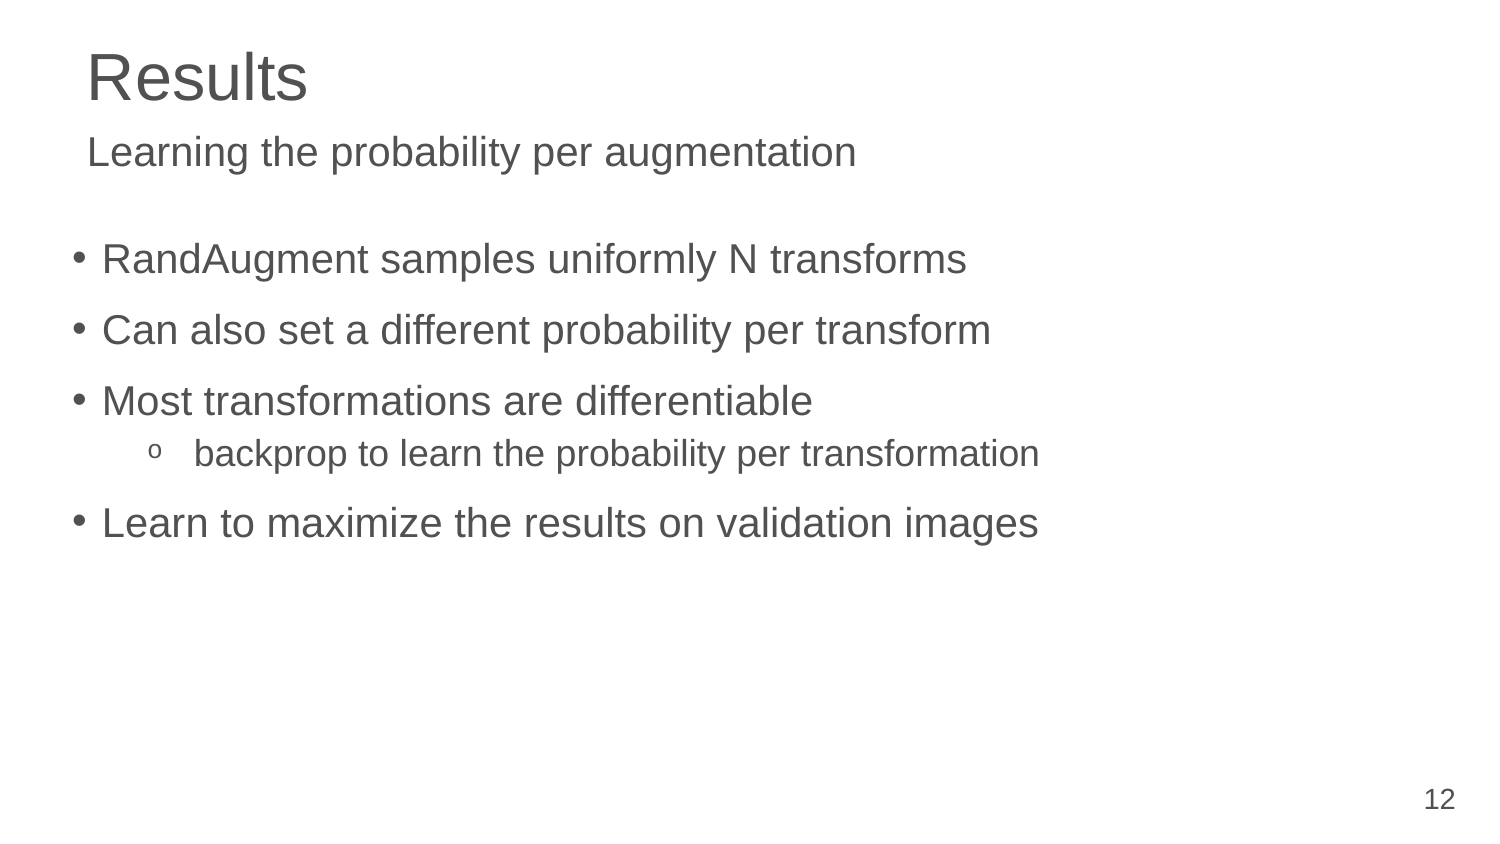

Results
Learning the probability per augmentation
RandAugment samples uniformly N transforms
Can also set a different probability per transform
Most transformations are differentiable
backprop to learn the probability per transformation
Learn to maximize the results on validation images